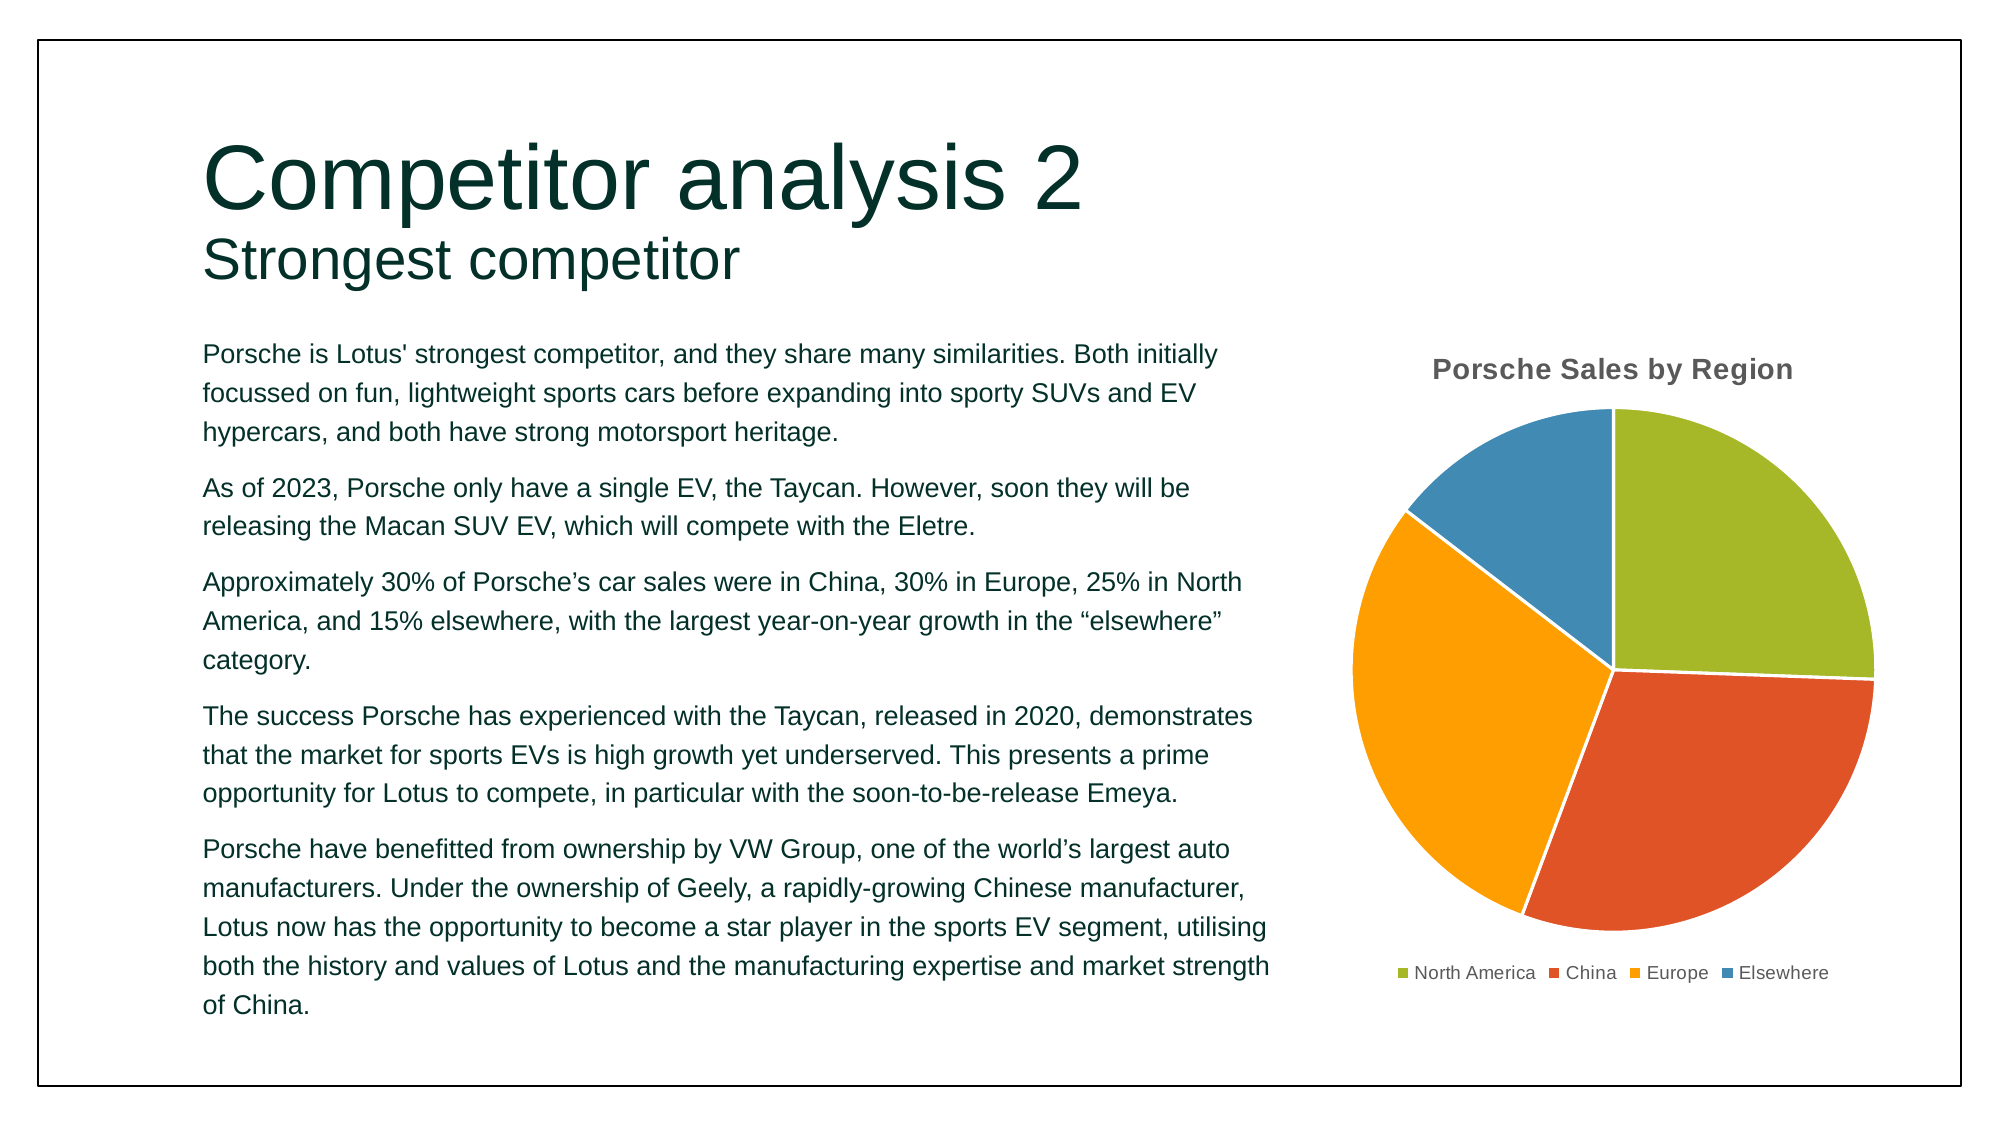

# Competitor analysis 2 Strongest competitor

### Chart: Porsche Sales by Region

| Category |  |
|---|---|
| North America | 79260.0 |
| China | 93286.0 |
| Europe | 92197.0 |
| Elsewhere | 45141.0 |
Porsche is Lotus' strongest competitor, and they share many similarities. Both initially focussed on fun, lightweight sports cars before expanding into sporty SUVs and EV hypercars, and both have strong motorsport heritage.
As of 2023, Porsche only have a single EV, the Taycan. However, soon they will be releasing the Macan SUV EV, which will compete with the Eletre.
Approximately 30% of Porsche’s car sales were in China, 30% in Europe, 25% in North America, and 15% elsewhere, with the largest year-on-year growth in the “elsewhere” category.
The success Porsche has experienced with the Taycan, released in 2020, demonstrates that the market for sports EVs is high growth yet underserved. This presents a prime opportunity for Lotus to compete, in particular with the soon-to-be-release Emeya.
Porsche have benefitted from ownership by VW Group, one of the world’s largest auto manufacturers. Under the ownership of Geely, a rapidly-growing Chinese manufacturer, Lotus now has the opportunity to become a star player in the sports EV segment, utilising both the history and values of Lotus and the manufacturing expertise and market strength of China.